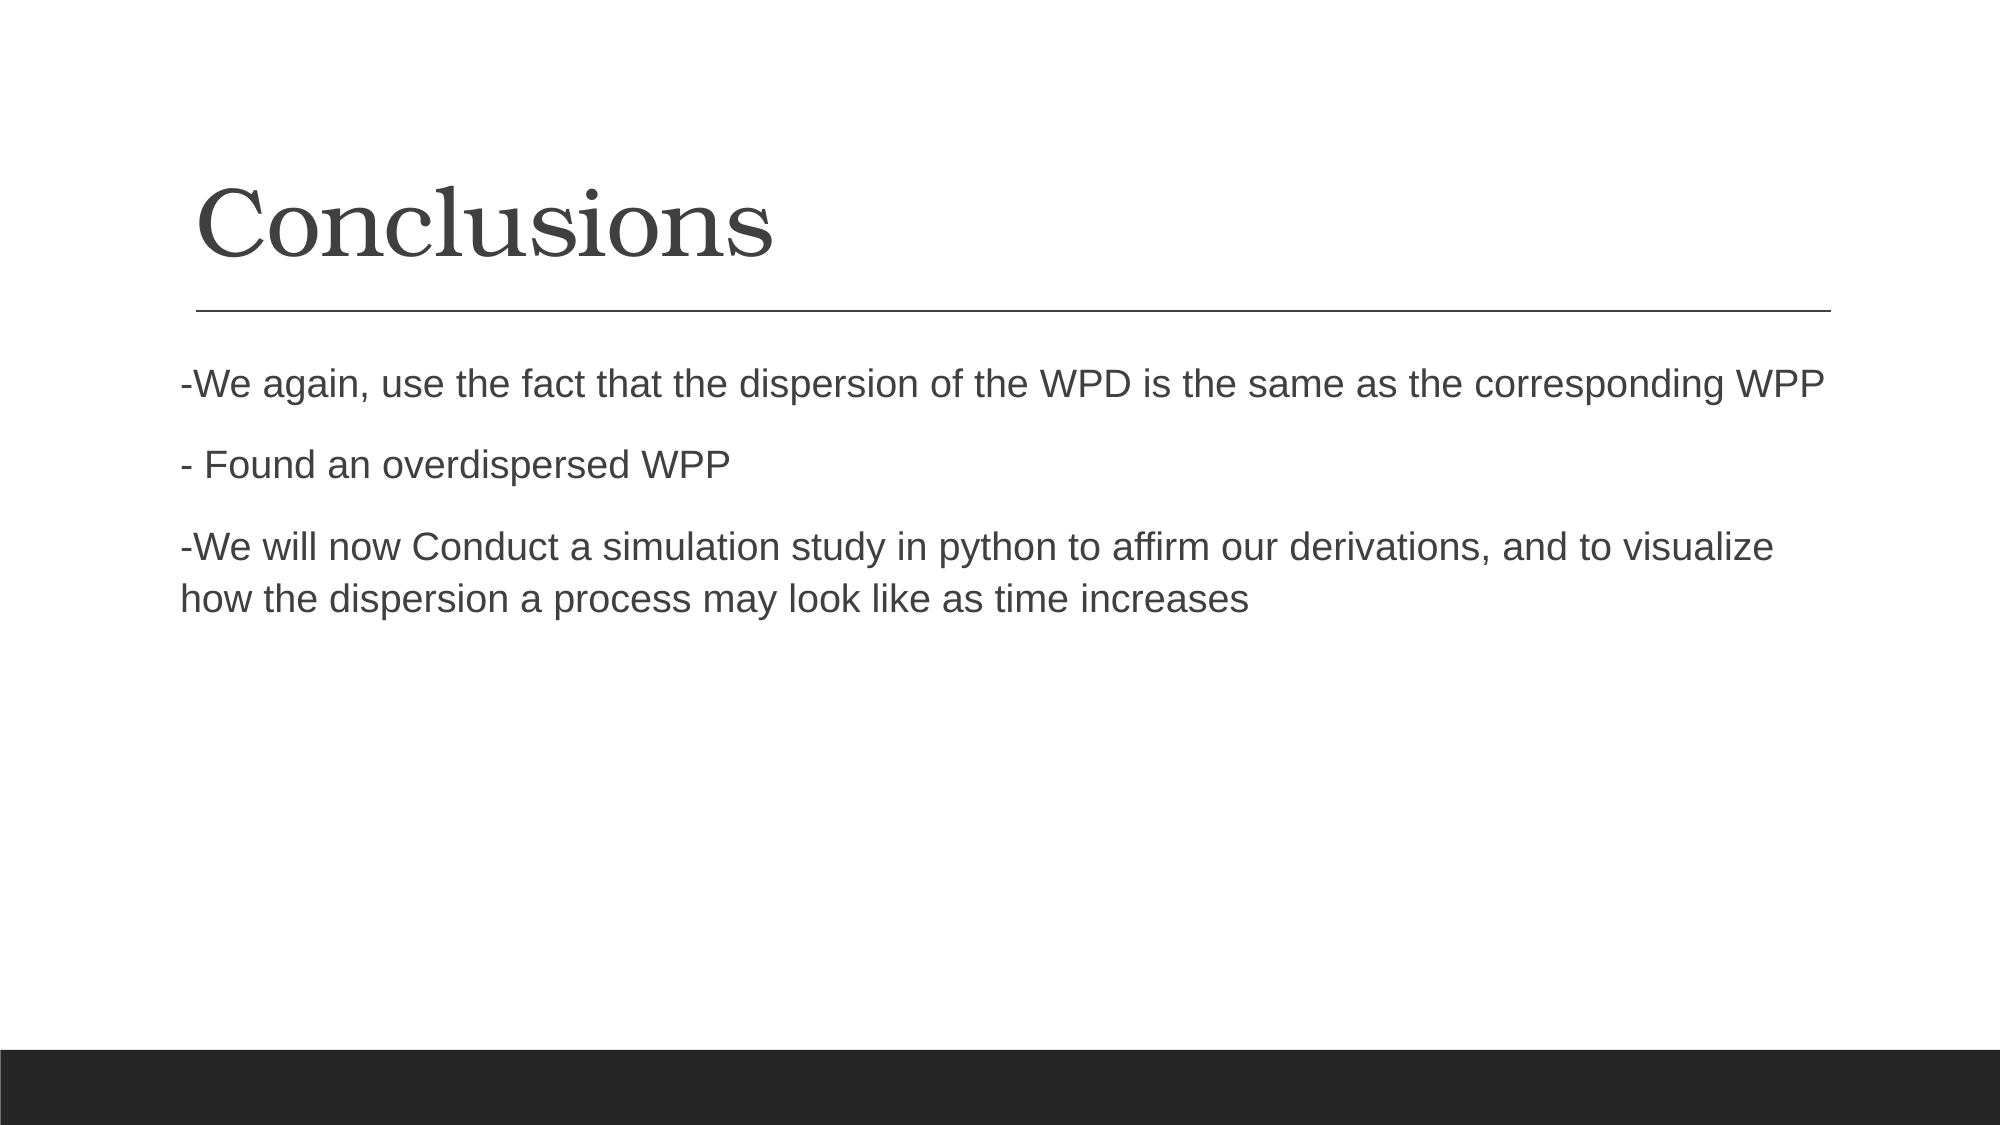

# Conclusions
-We again, use the fact that the dispersion of the WPD is the same as the corresponding WPP
- Found an overdispersed WPP
-We will now Conduct a simulation study in python to affirm our derivations, and to visualize how the dispersion a process may look like as time increases